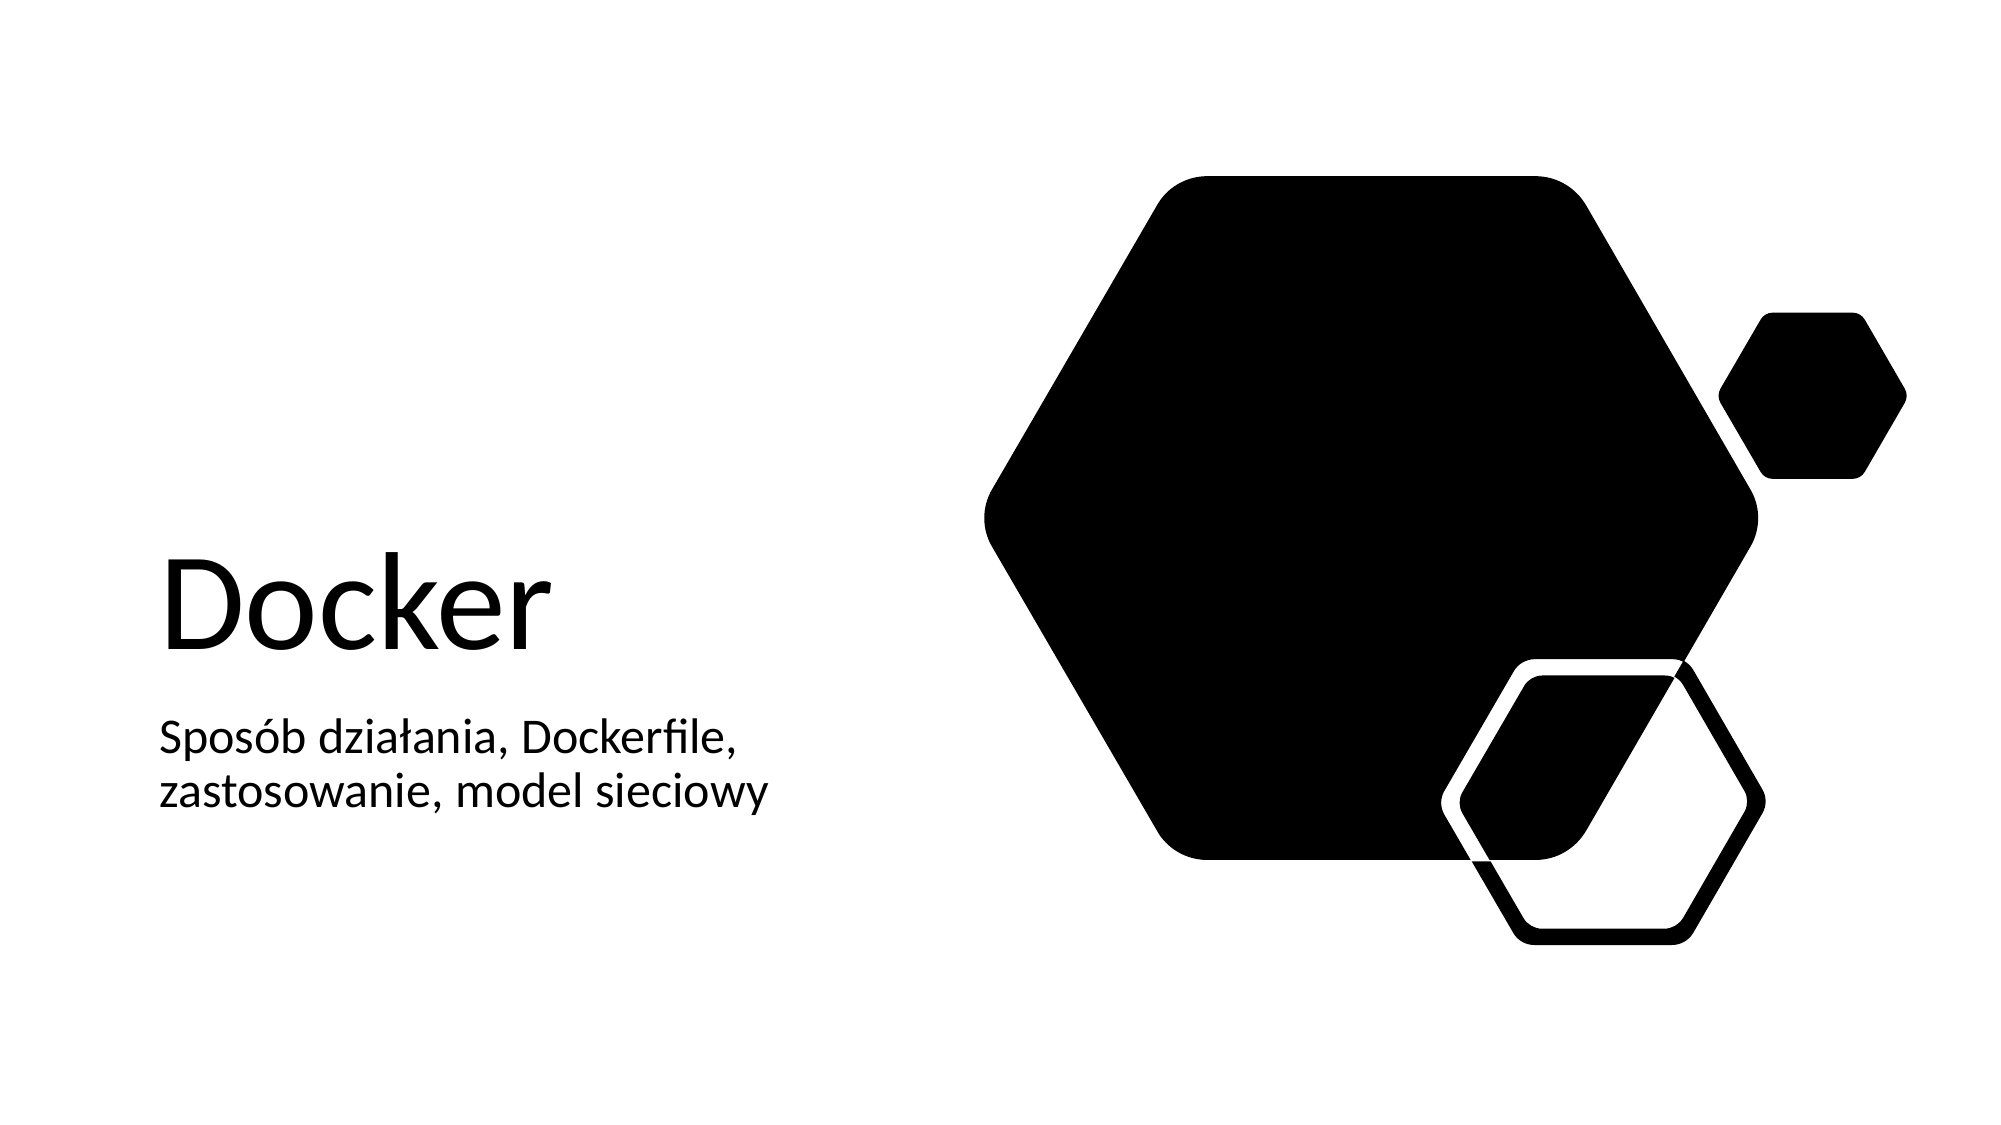

# Docker

Sposób działania, Dockerfile, zastosowanie, model sieciowy